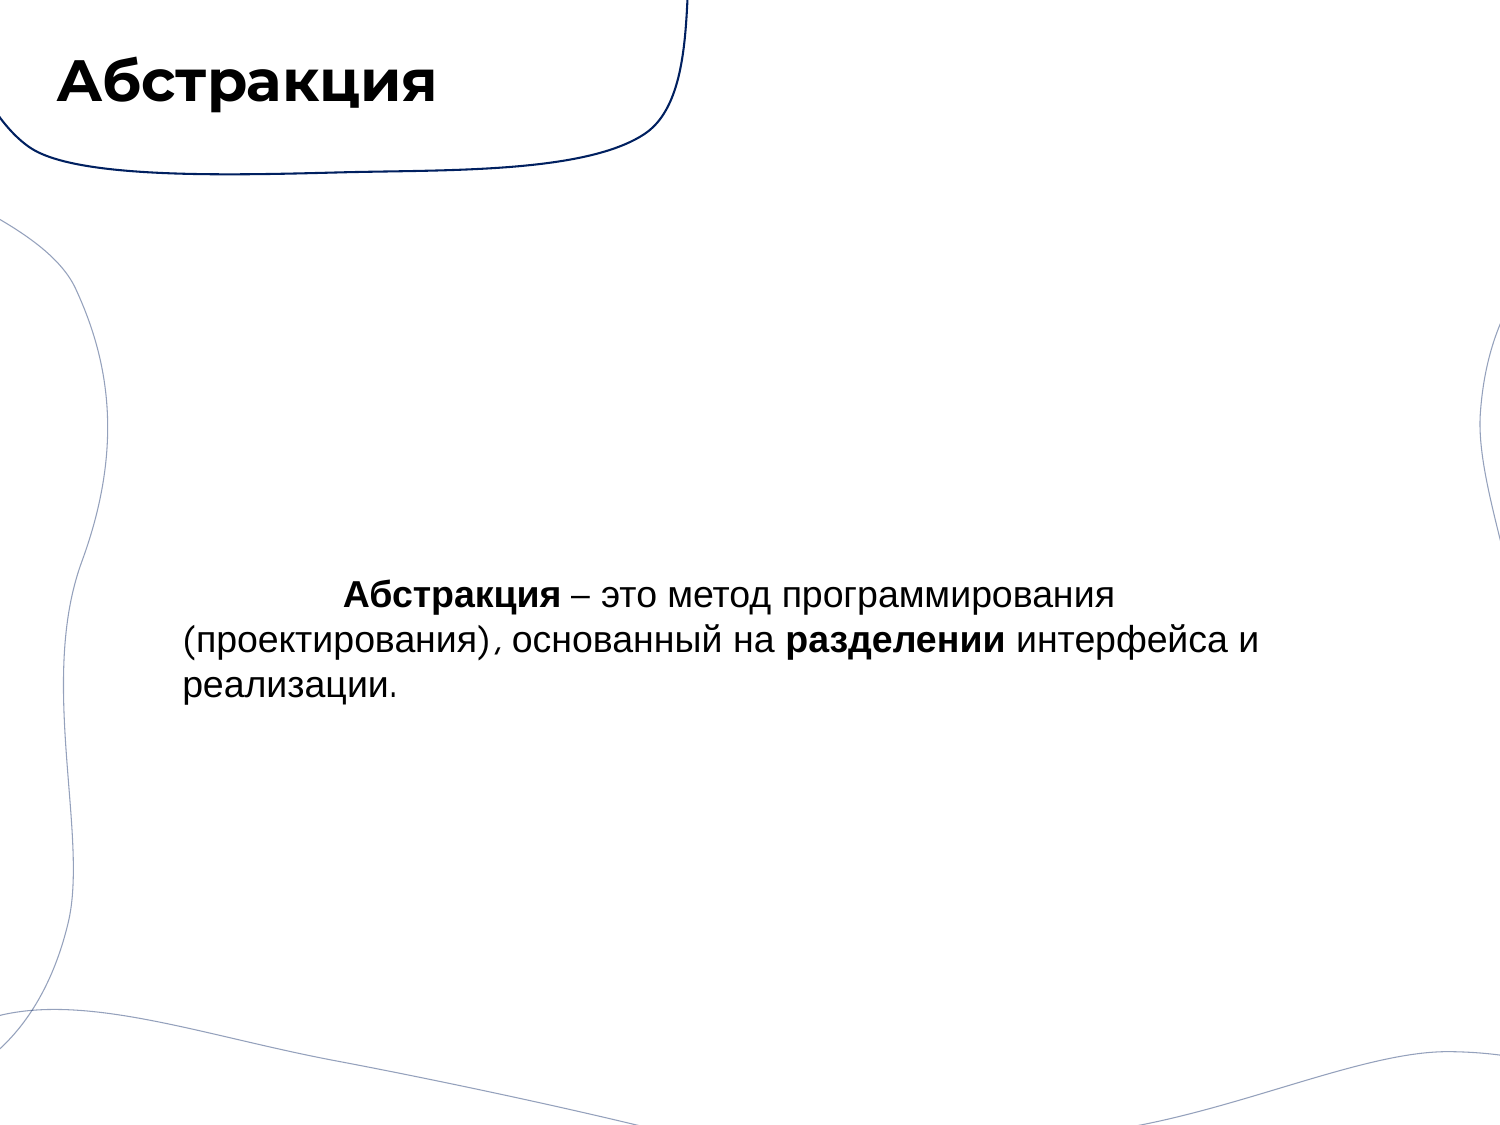

# Абстракция

	 Абстракция – это метод программирования  (проектирования), основанный на разделении интерфейса и реализации.